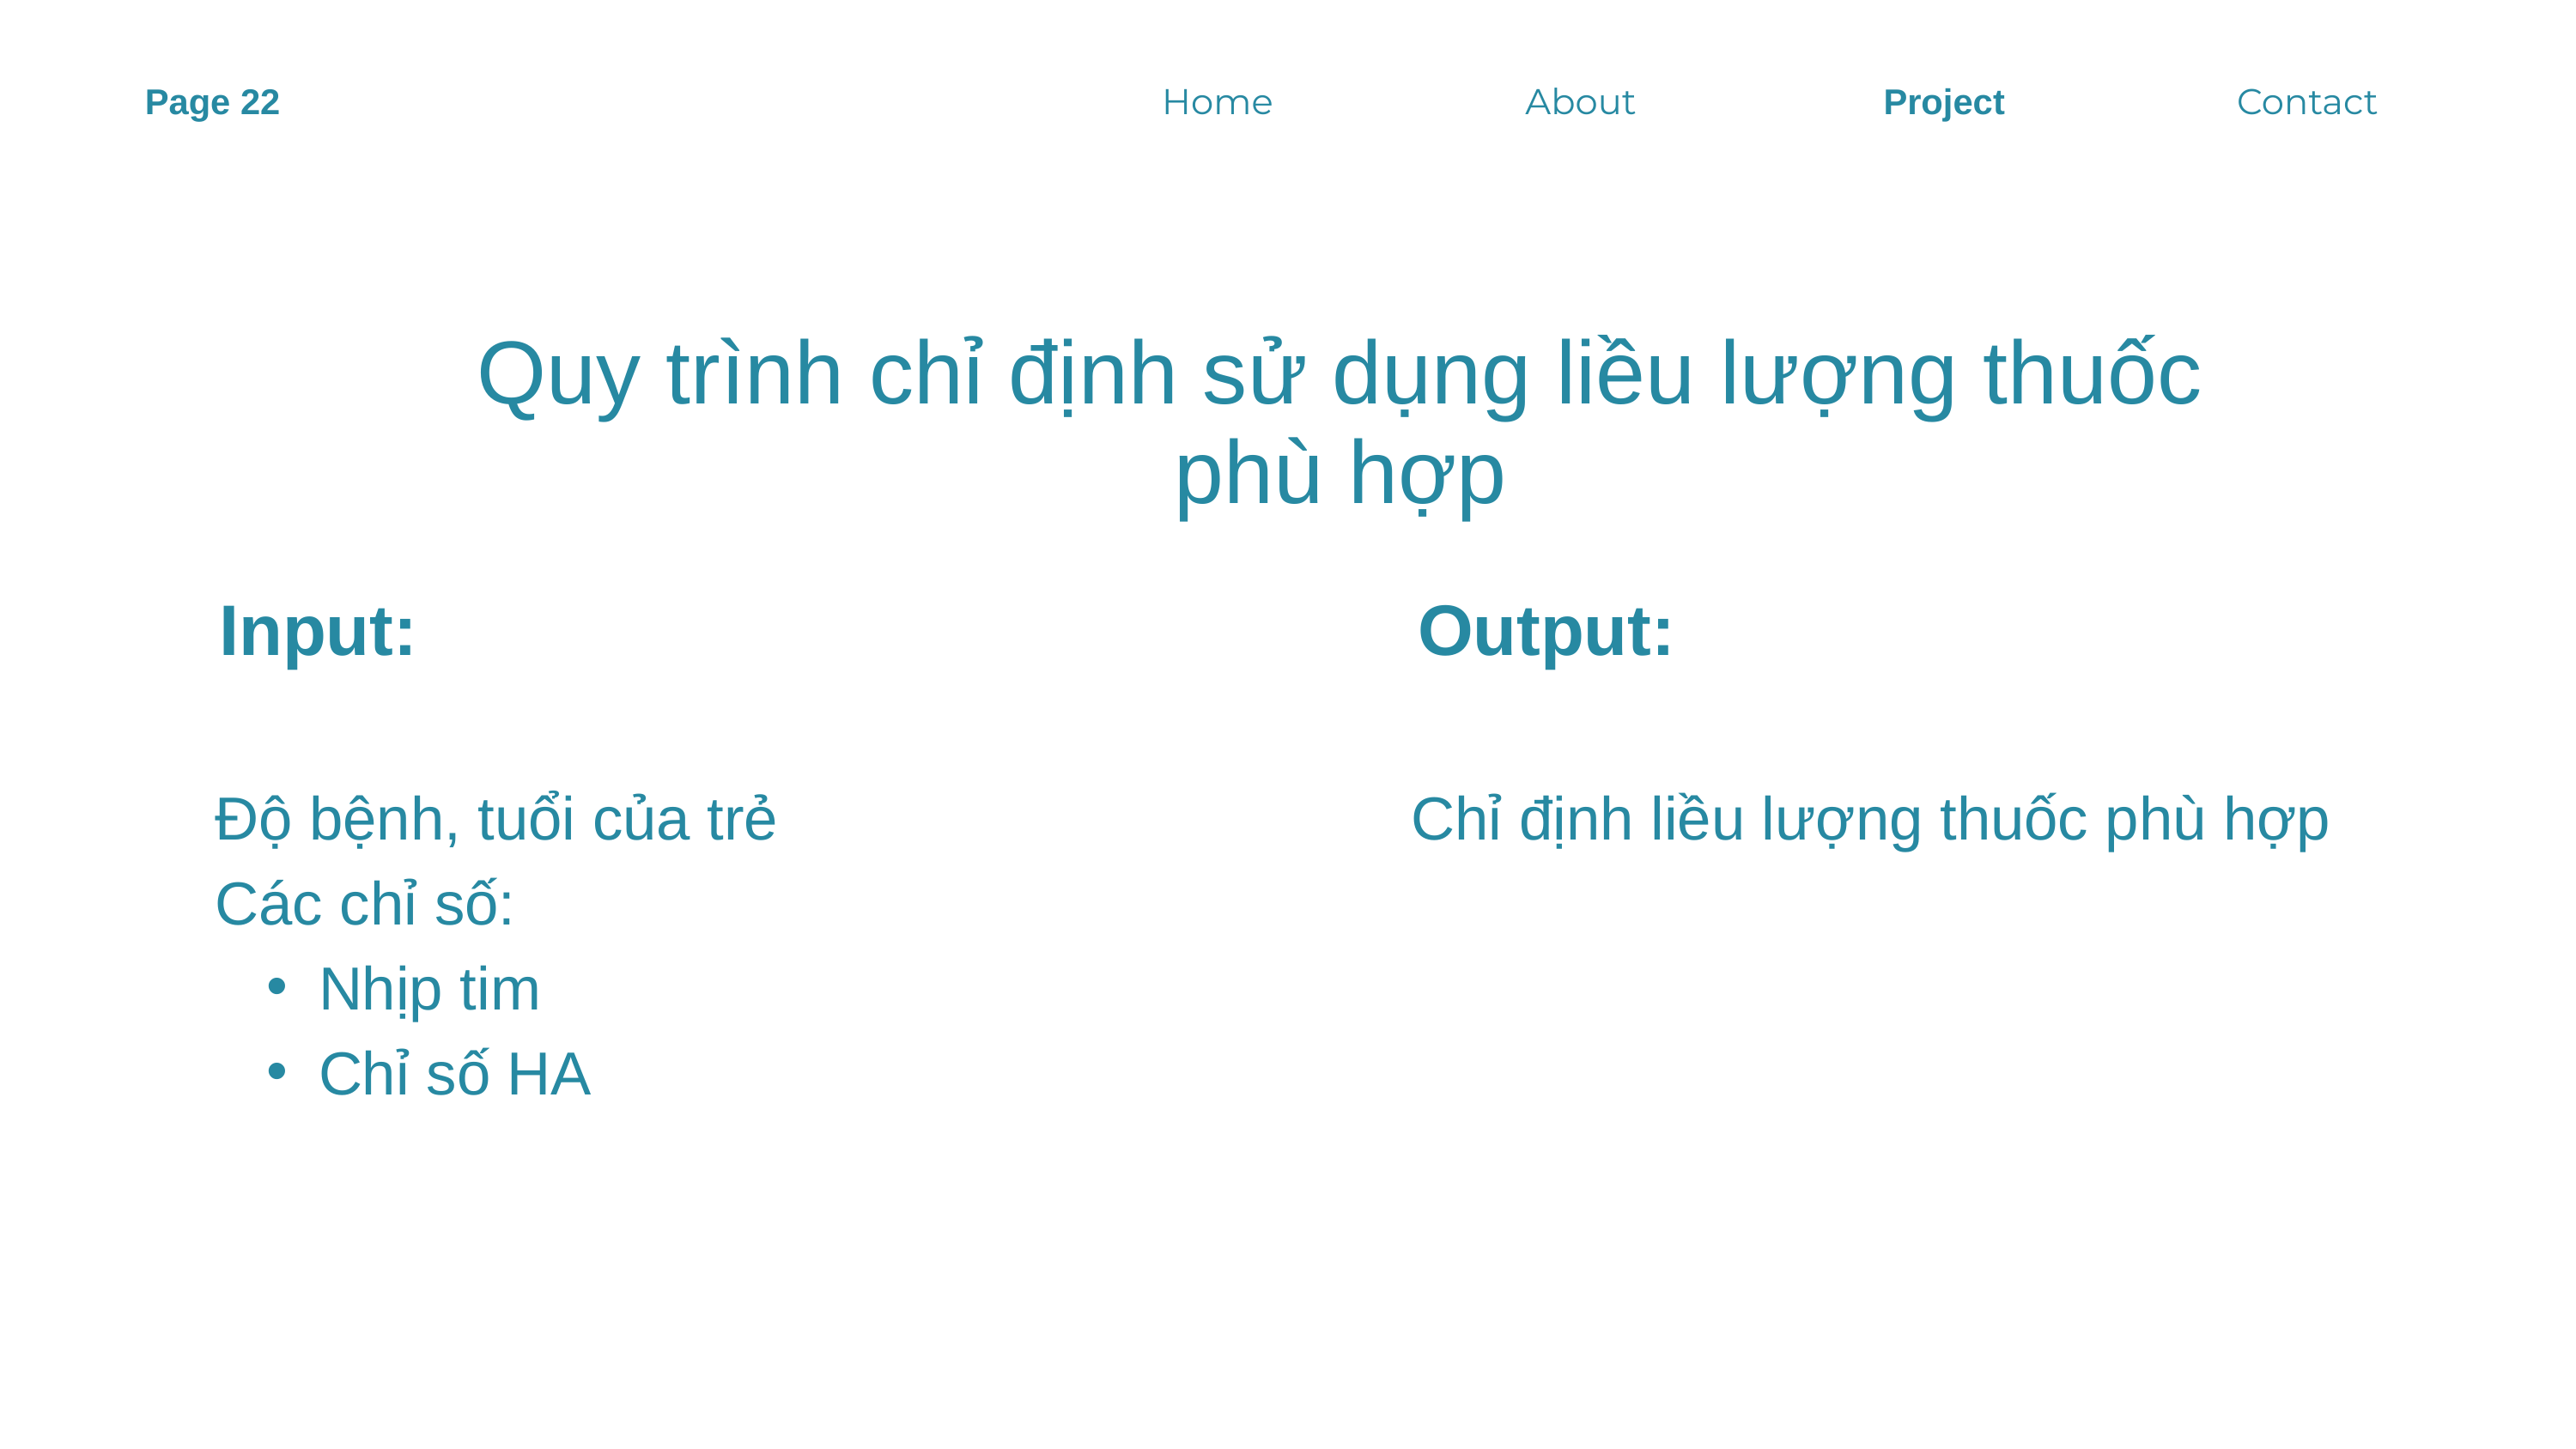

Page 22
Home
About
Project
Contact
Quy trình chỉ định sử dụng liều lượng thuốc phù hợp
Input:
Output:
Độ bệnh, tuổi của trẻ
Các chỉ số:
Nhịp tim
Chỉ số HA
Chỉ định liều lượng thuốc phù hợp